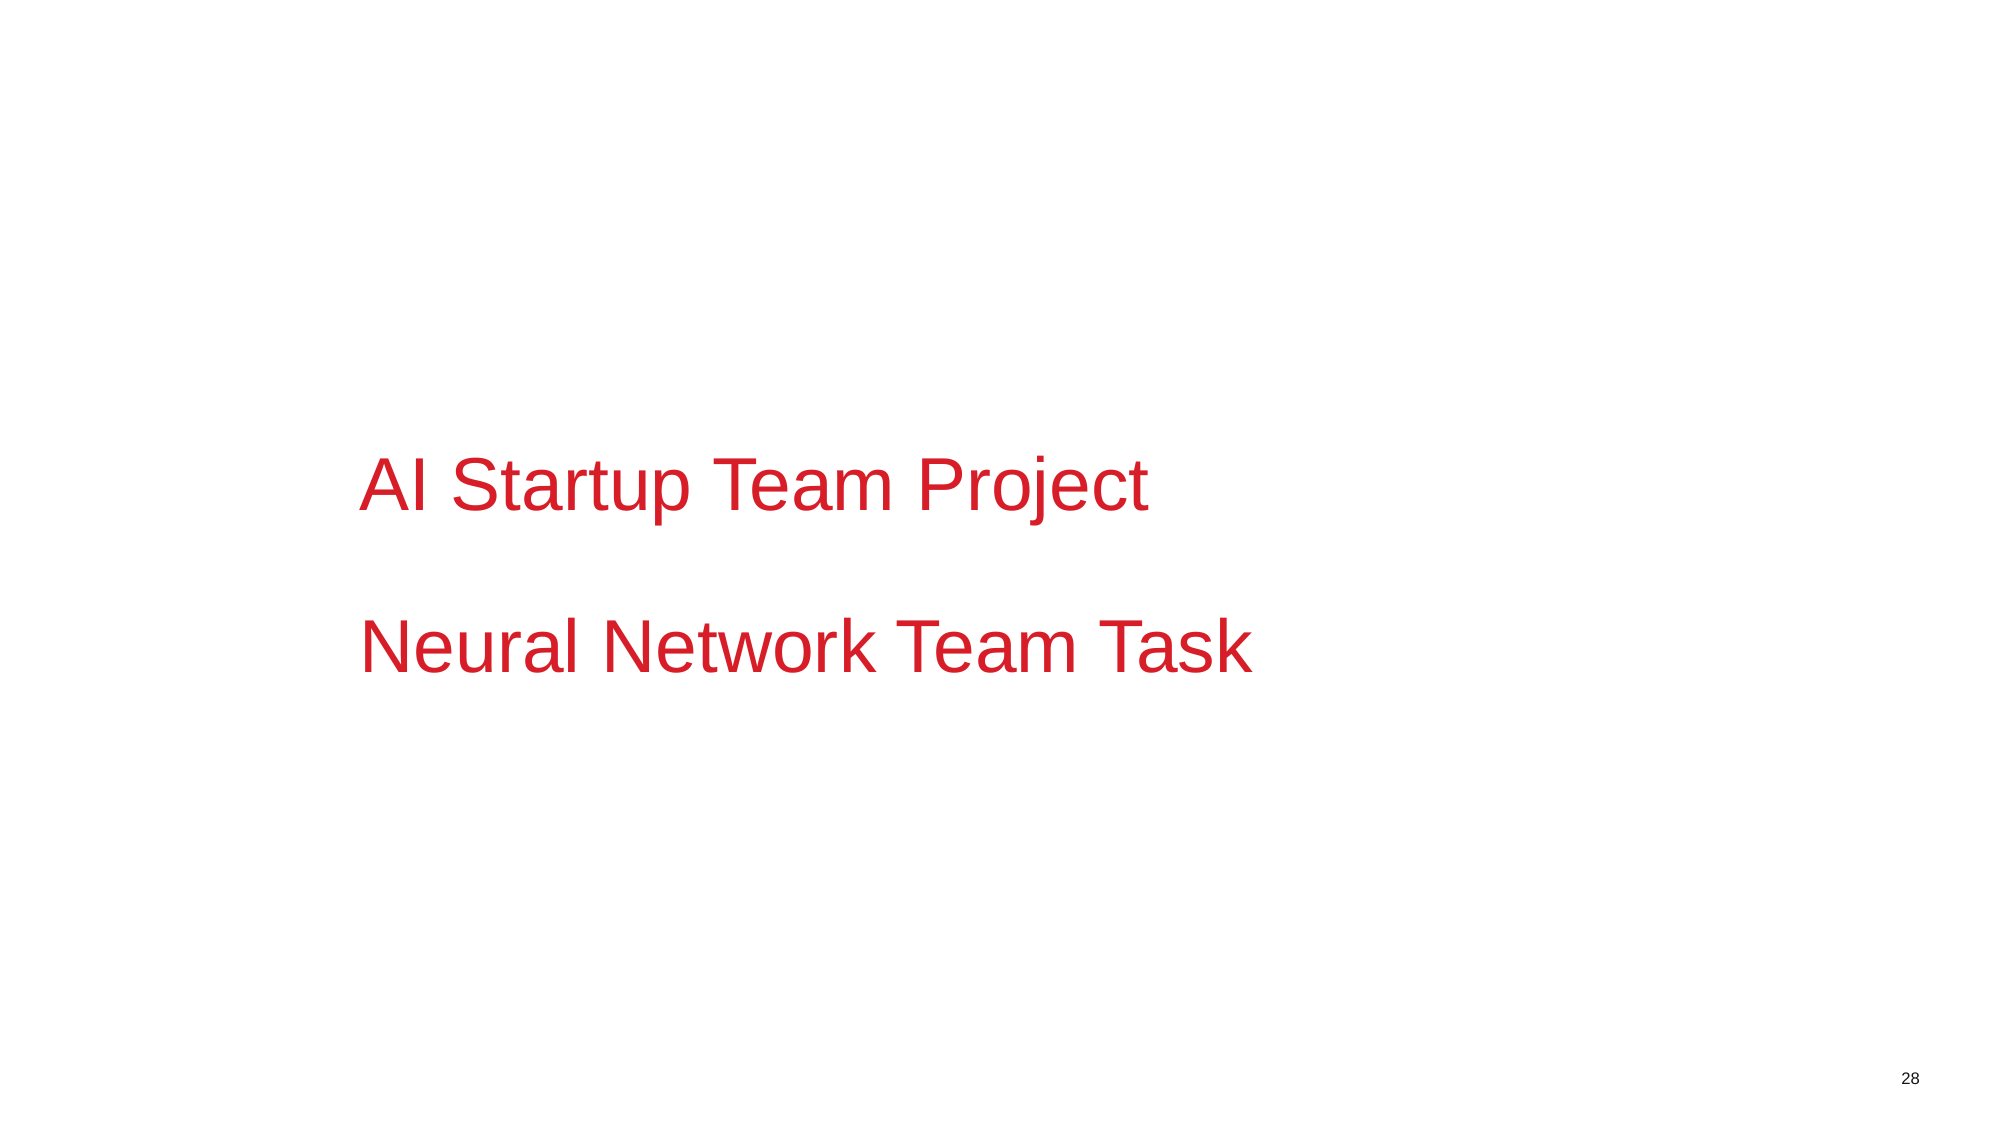

AI Startup Team Project

Neural Network Team Task
28